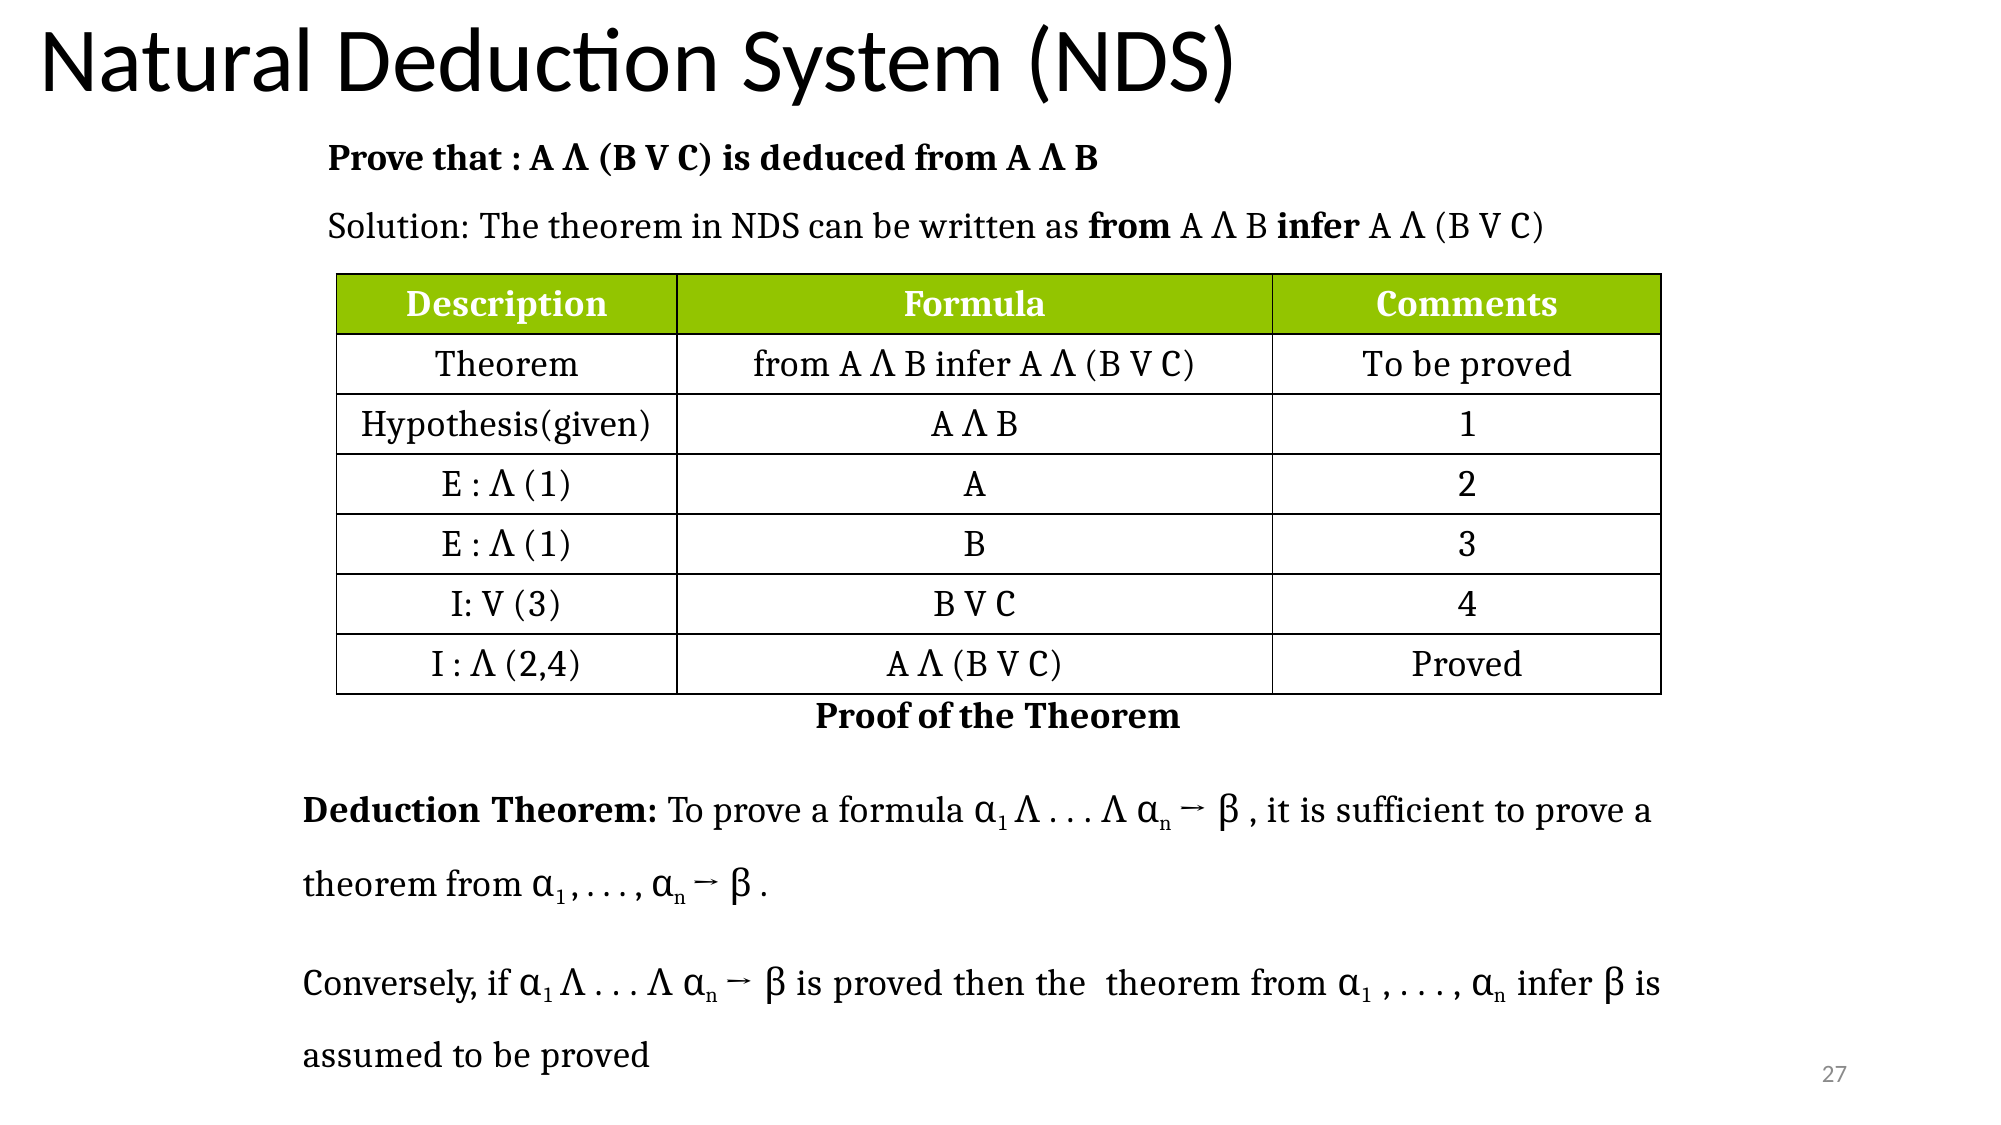

# Natural Deduction System (NDS)
Prove that : A Ʌ (B V C) is deduced from A Ʌ B
Solution: The theorem in NDS can be written as from A Ʌ B infer A Ʌ (B V C)
| Description | Formula | Comments |
| --- | --- | --- |
| Theorem | from A Ʌ B infer A Ʌ (B V C) | To be proved |
| Hypothesis(given) | A Ʌ B | 1 |
| E : Ʌ (1) | A | 2 |
| E : Ʌ (1) | B | 3 |
| I: V (3) | B V C | 4 |
| I : Ʌ (2,4) | A Ʌ (B V C) | Proved |
Proof of the Theorem
Deduction Theorem: To prove a formula α1 Ʌ . . . Ʌ αn → β , it is sufficient to prove a  theorem from α1 , . . . , αn → β .
Conversely, if α1 Ʌ . . . Ʌ αn → β is proved then the  theorem from α1 , . . . , αn infer β is assumed to be proved
27